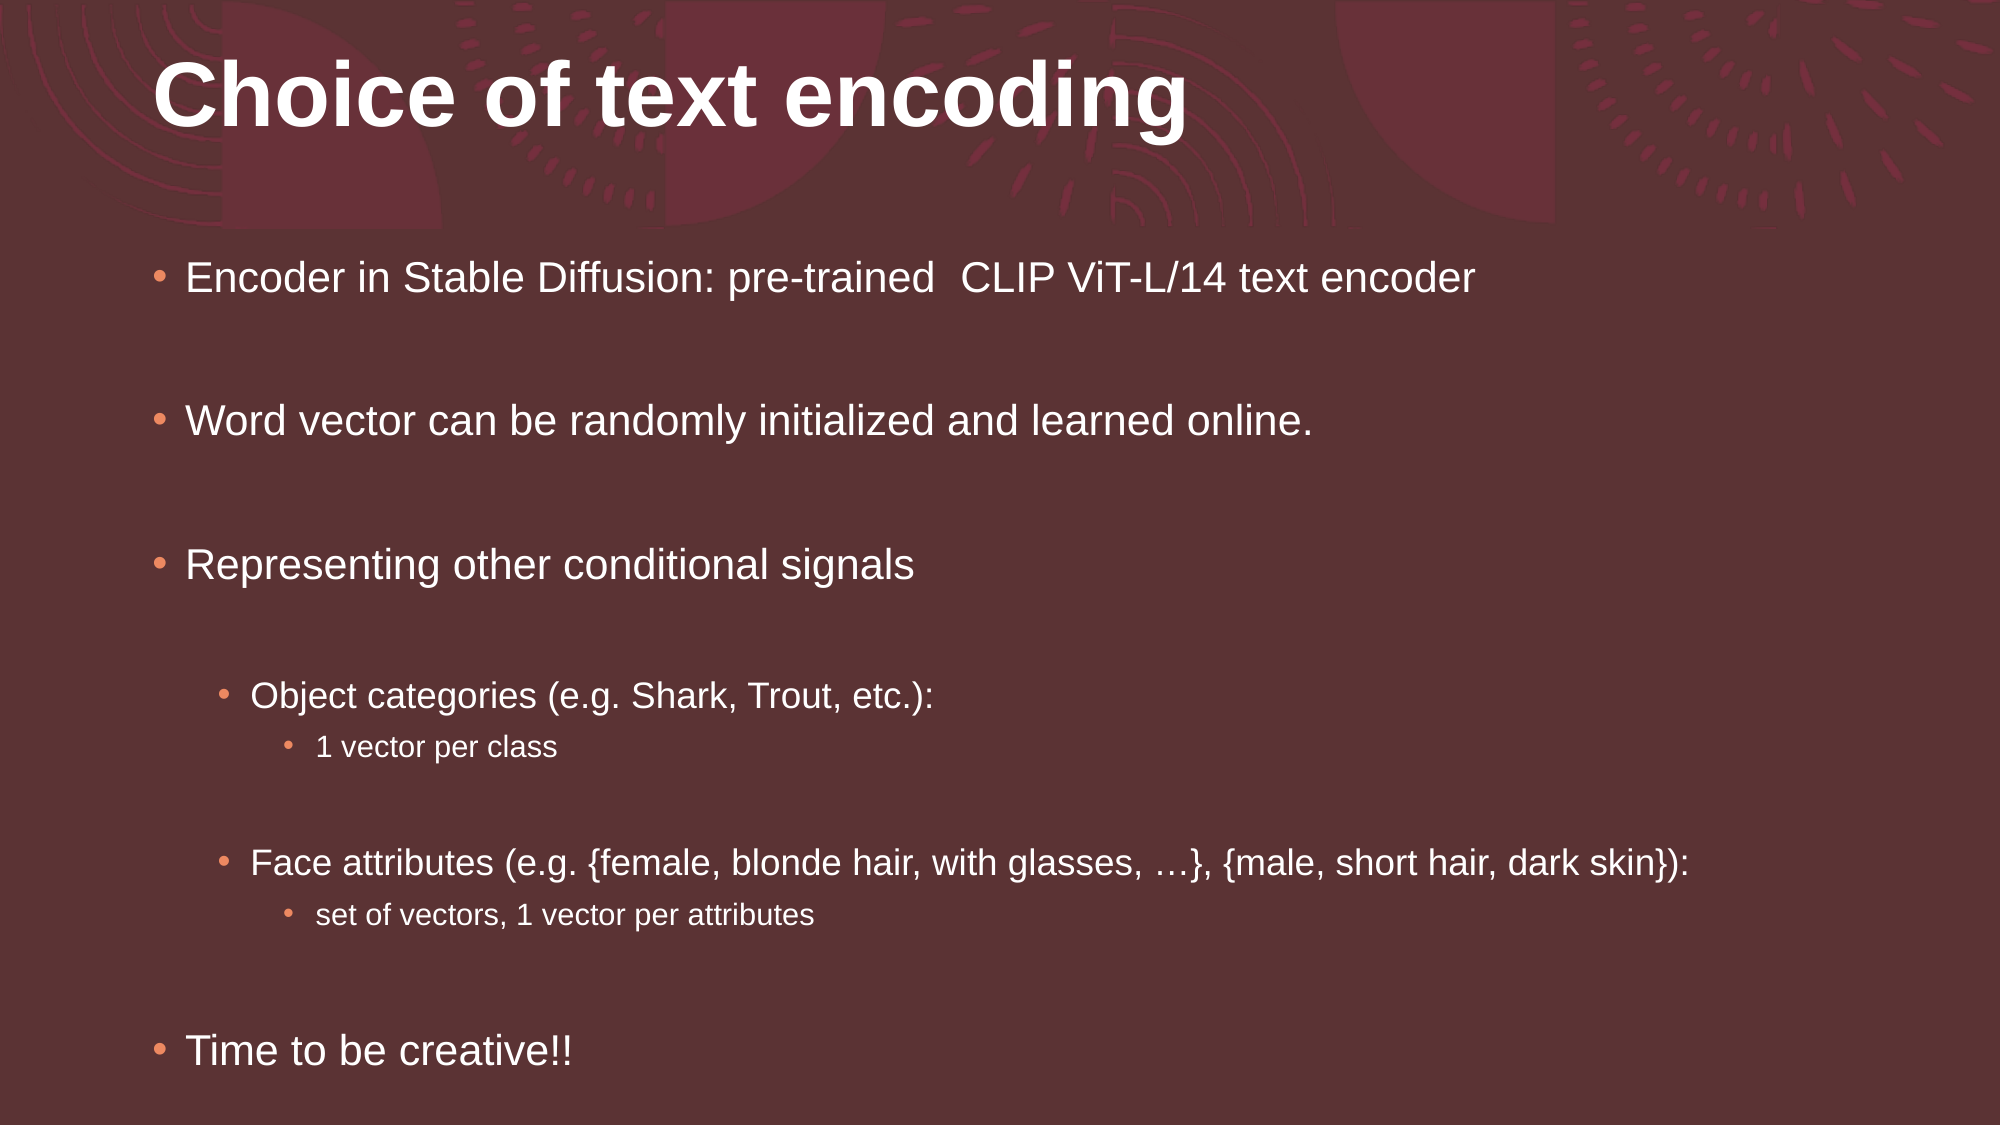

# Choice of text encoding
Encoder in Stable Diffusion: pre-trained  CLIP ViT-L/14 text encoder

Word vector can be randomly initialized and learned online.

Representing other conditional signals

Object categories (e.g. Shark, Trout, etc.):
1 vector per class

Face attributes (e.g. {female, blonde hair, with glasses, …}, {male, short hair, dark skin}):
set of vectors, 1 vector per attributes

Time to be creative!!